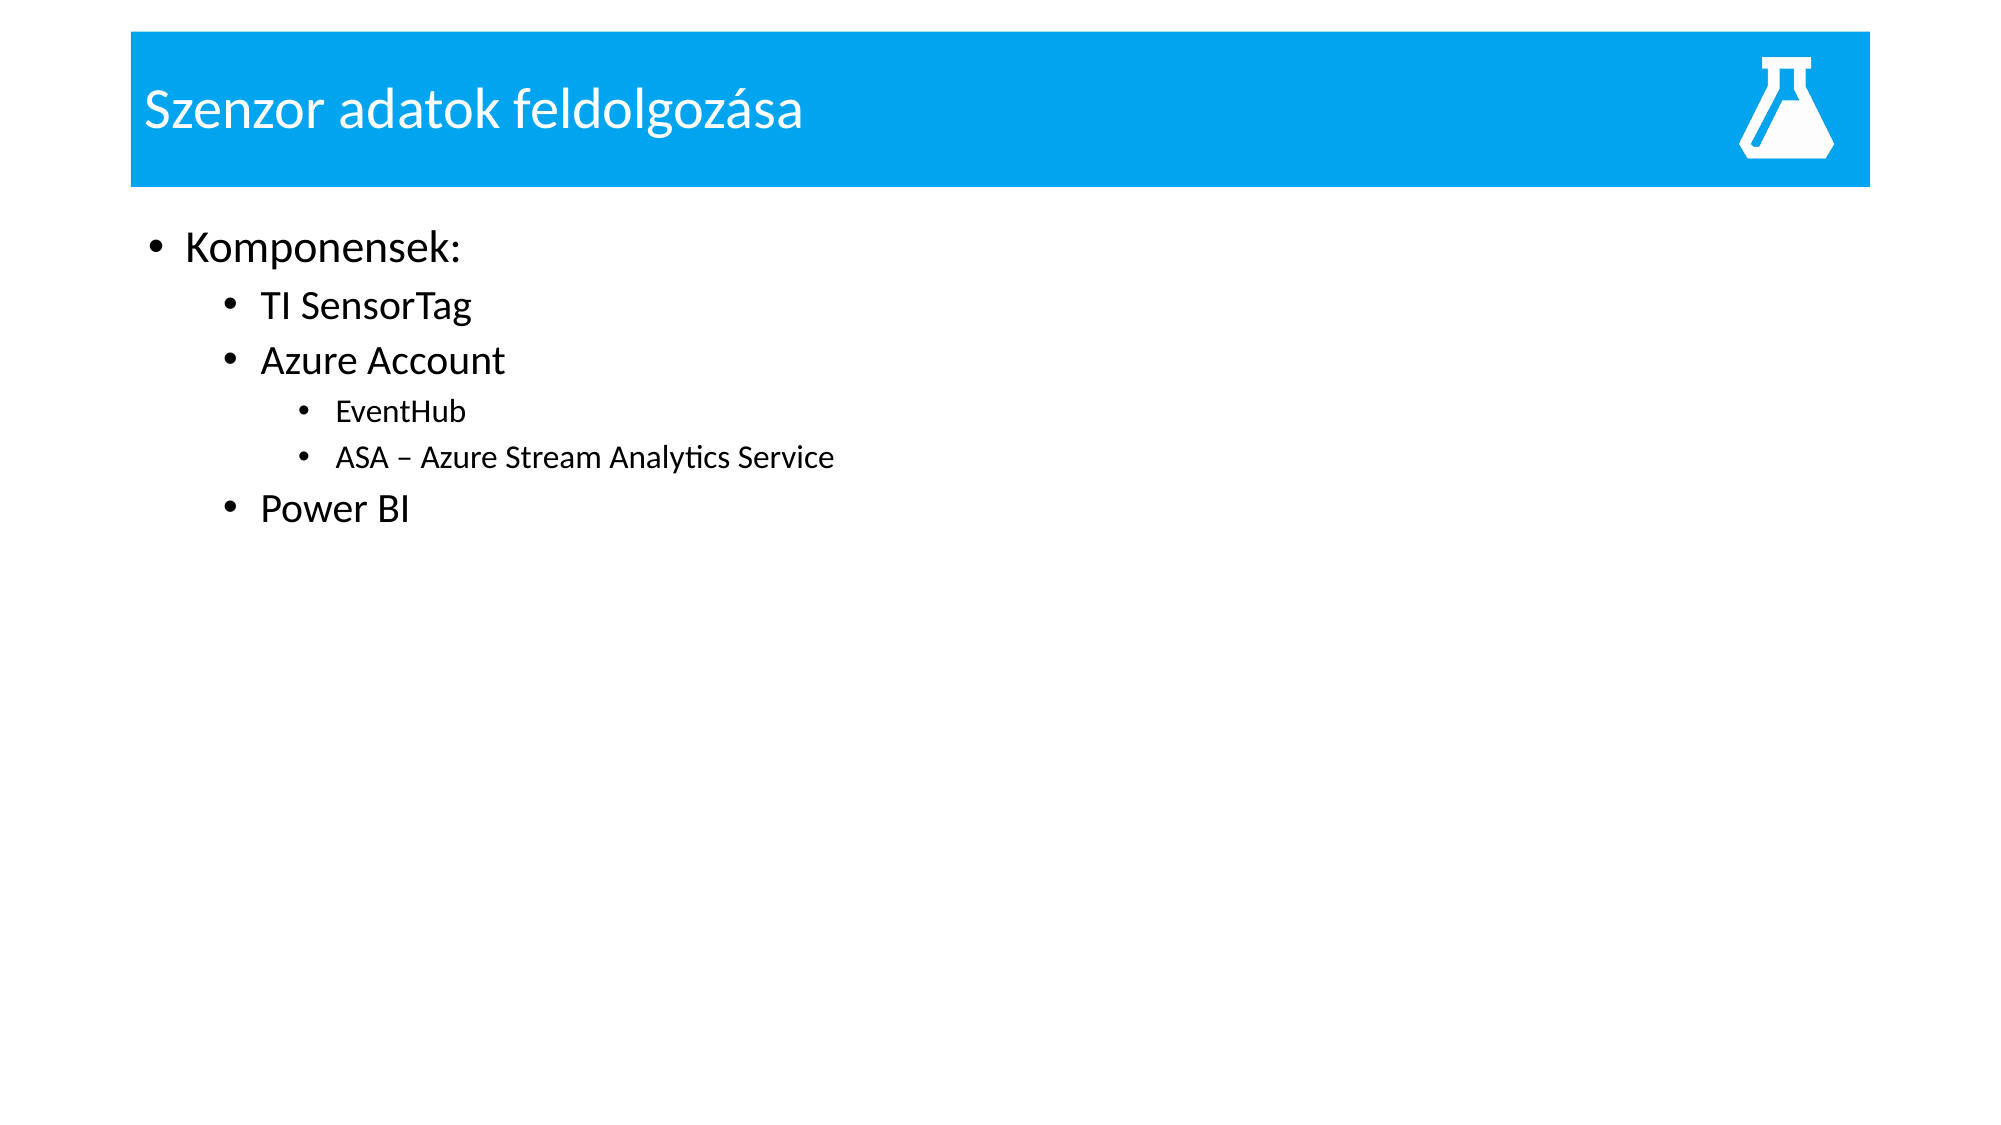

# Szenzor adatok feldolgozása
Komponensek:
TI SensorTag
Azure Account
EventHub
ASA – Azure Stream Analytics Service
Power BI